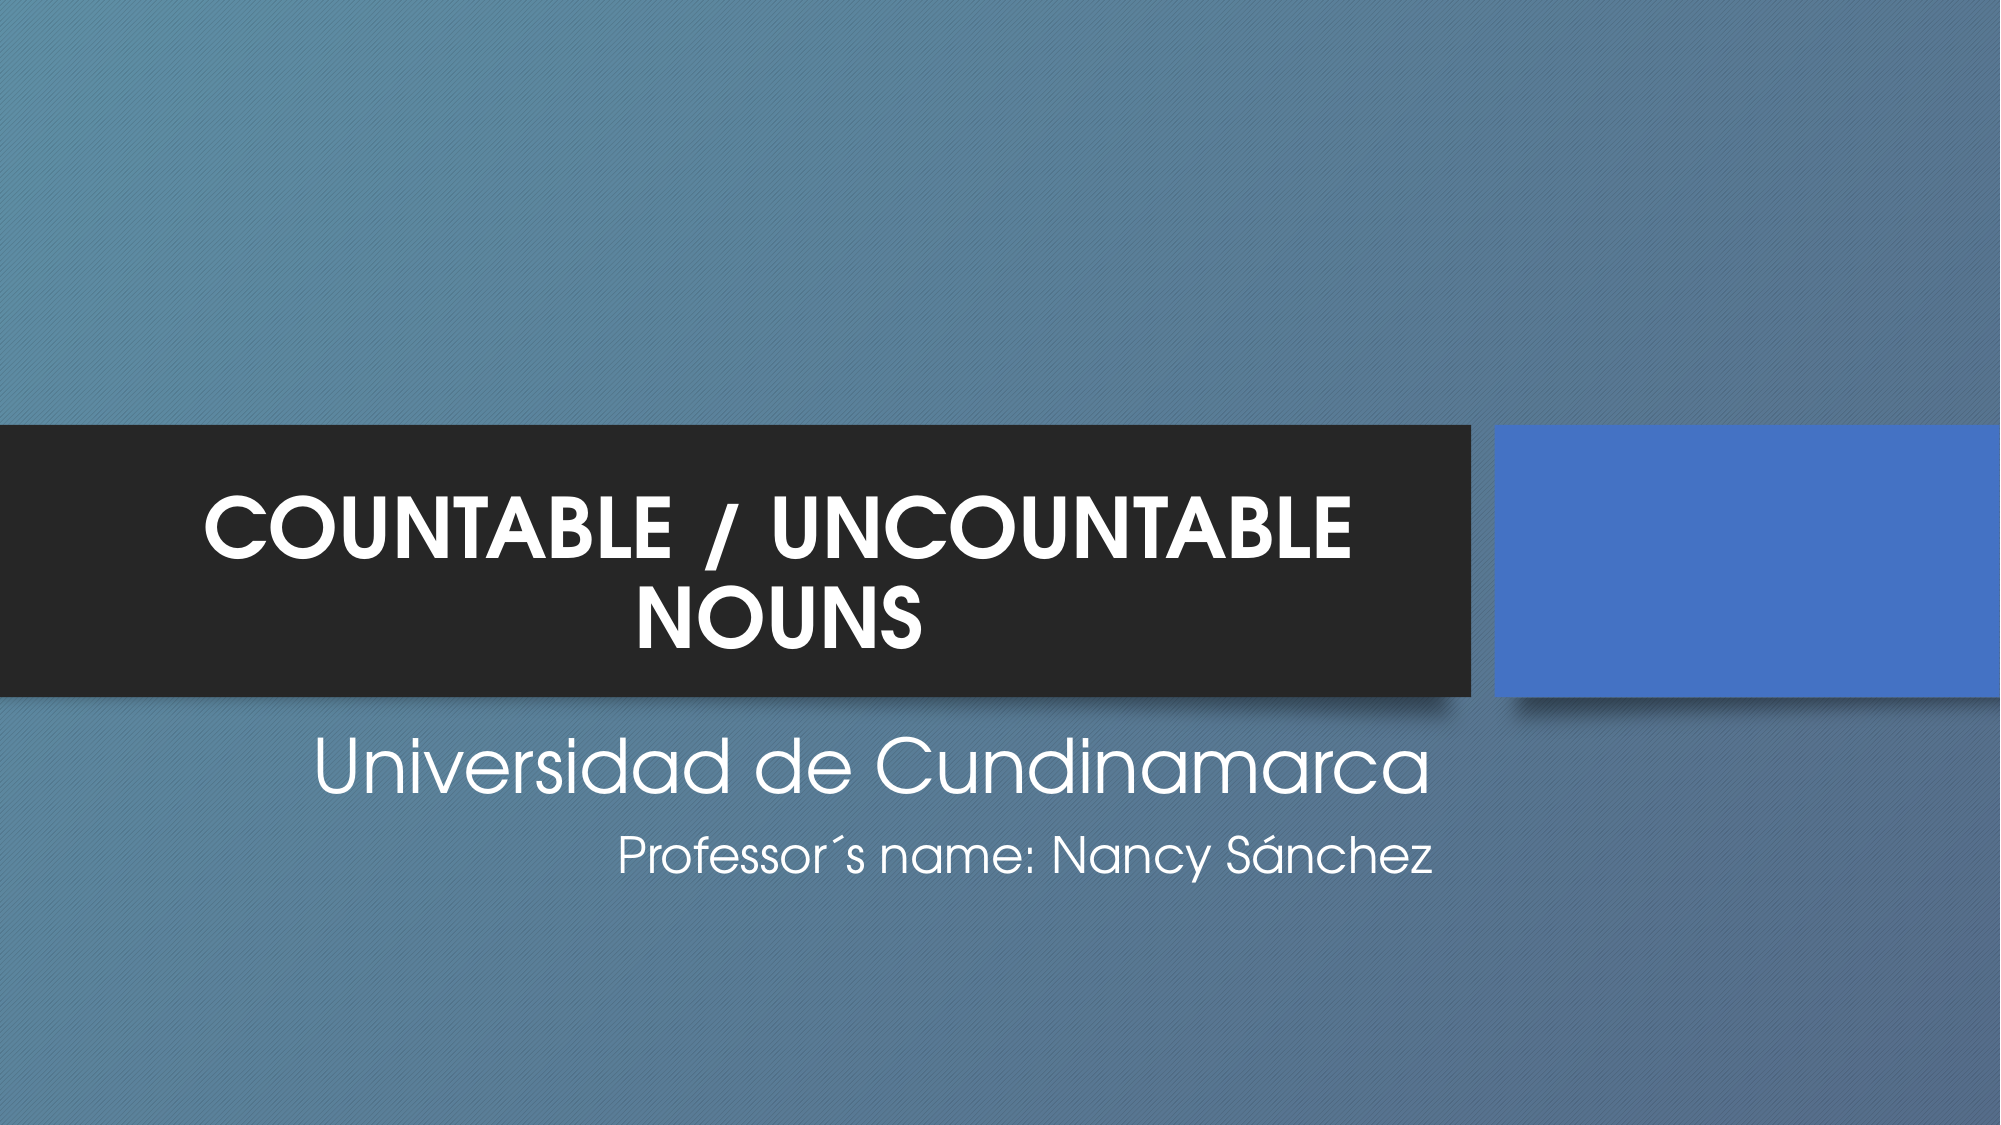

# COUNTABLE / UNCOUNTABLE NOUNS
Universidad de Cundinamarca
Professor´s name: Nancy Sánchez